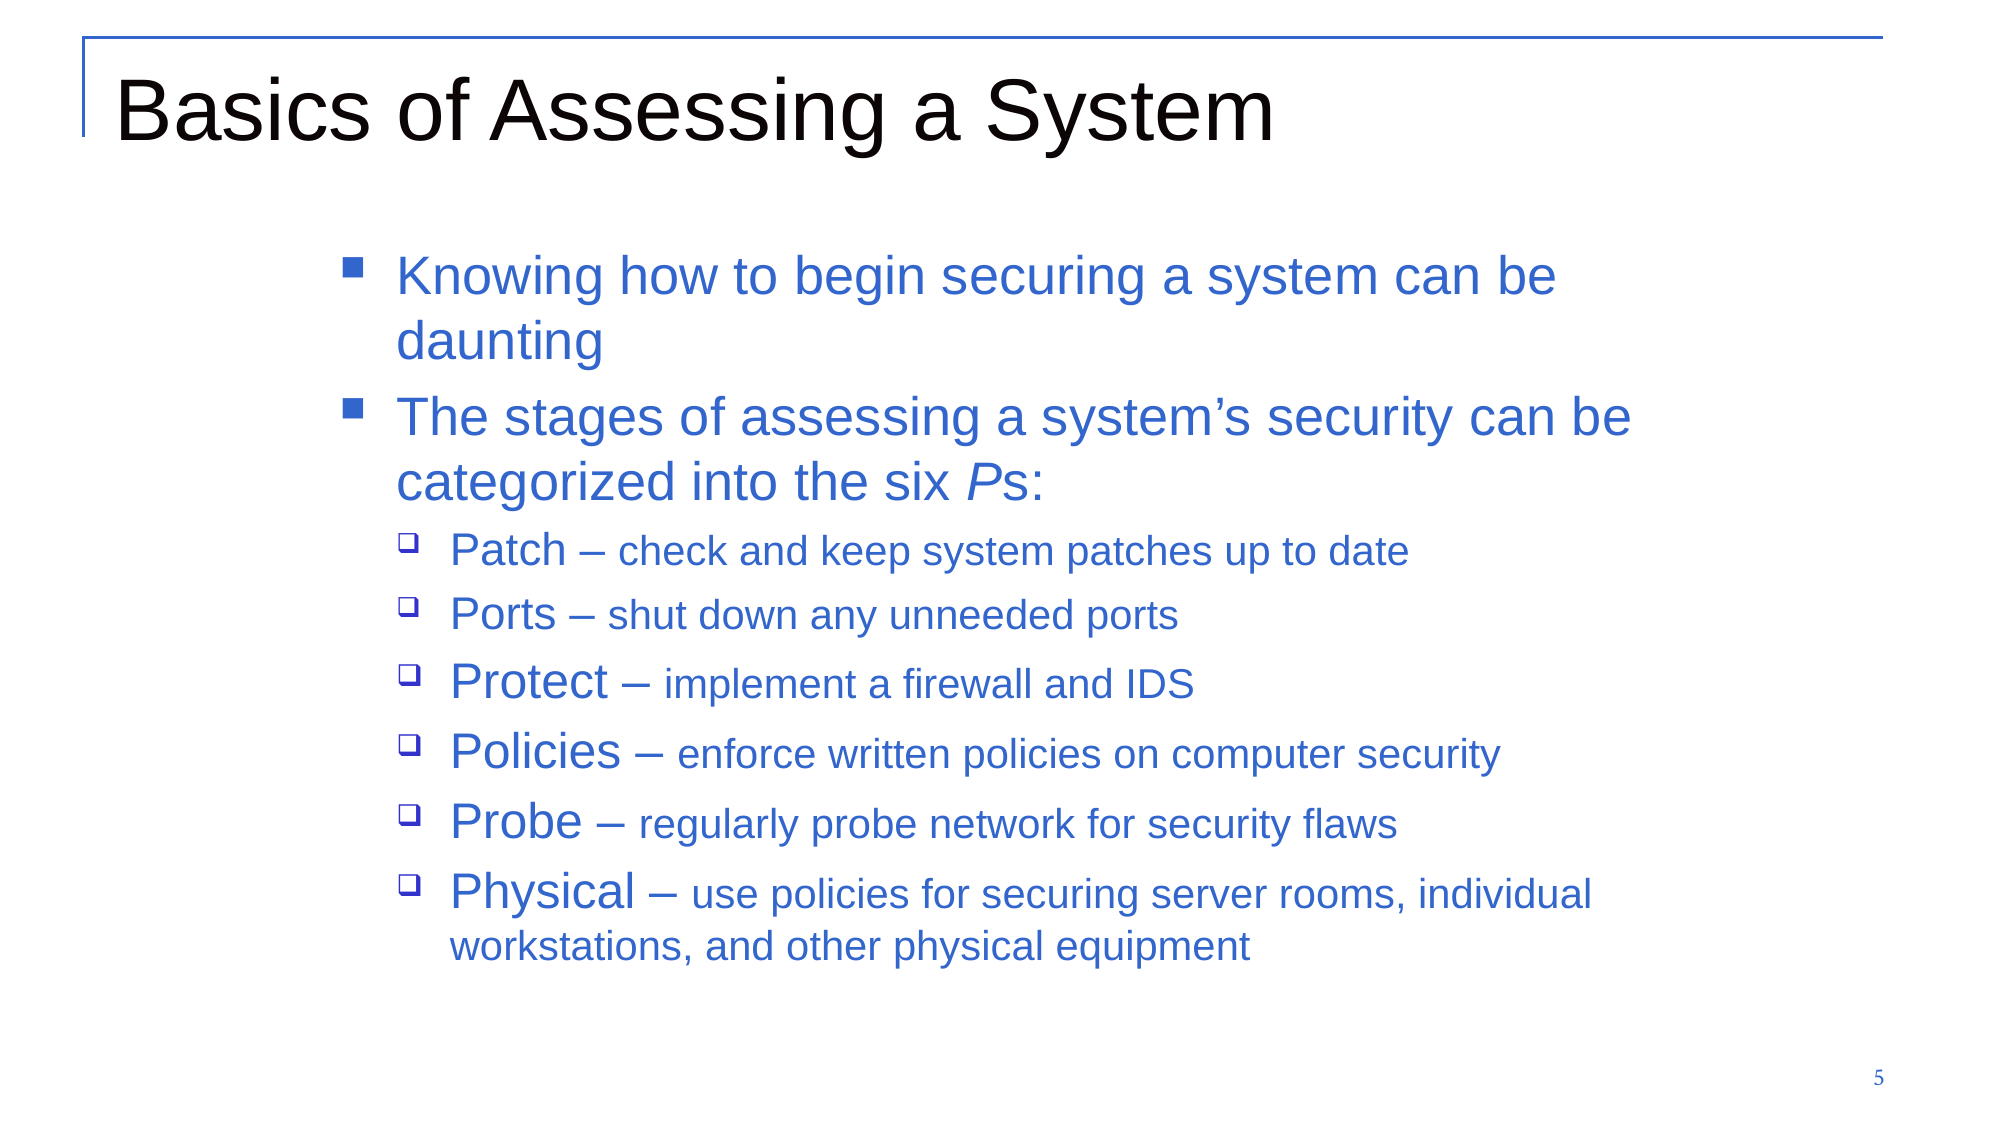

# Basics of Assessing a System
Knowing how to begin securing a system can be daunting
The stages of assessing a system’s security can be categorized into the six Ps:
Patch – check and keep system patches up to date
Ports – shut down any unneeded ports
Protect – implement a firewall and IDS
Policies – enforce written policies on computer security
Probe – regularly probe network for security flaws
Physical – use policies for securing server rooms, individual workstations, and other physical equipment
5